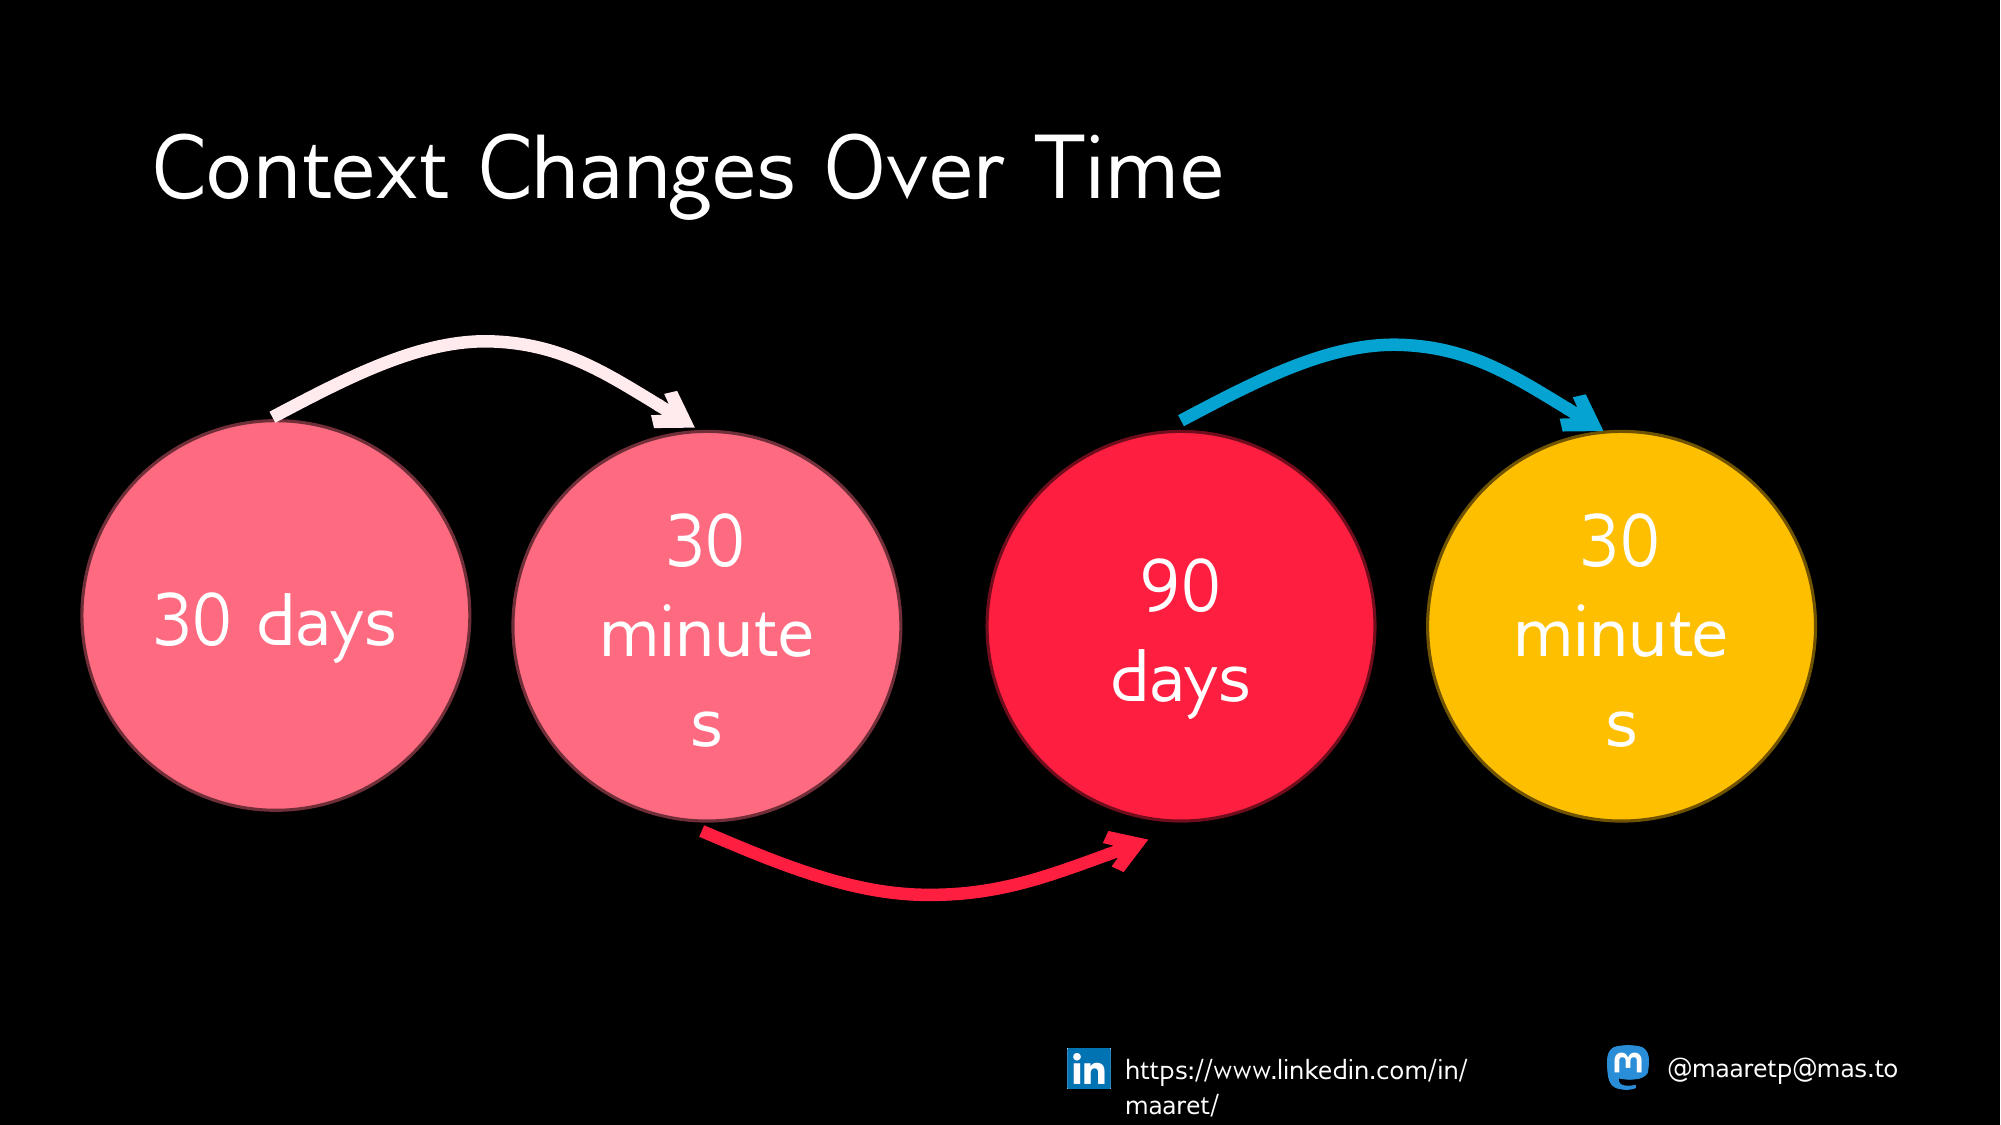

# Context Changes Over Time

30 days
30 minutes
90 days
30 minutes